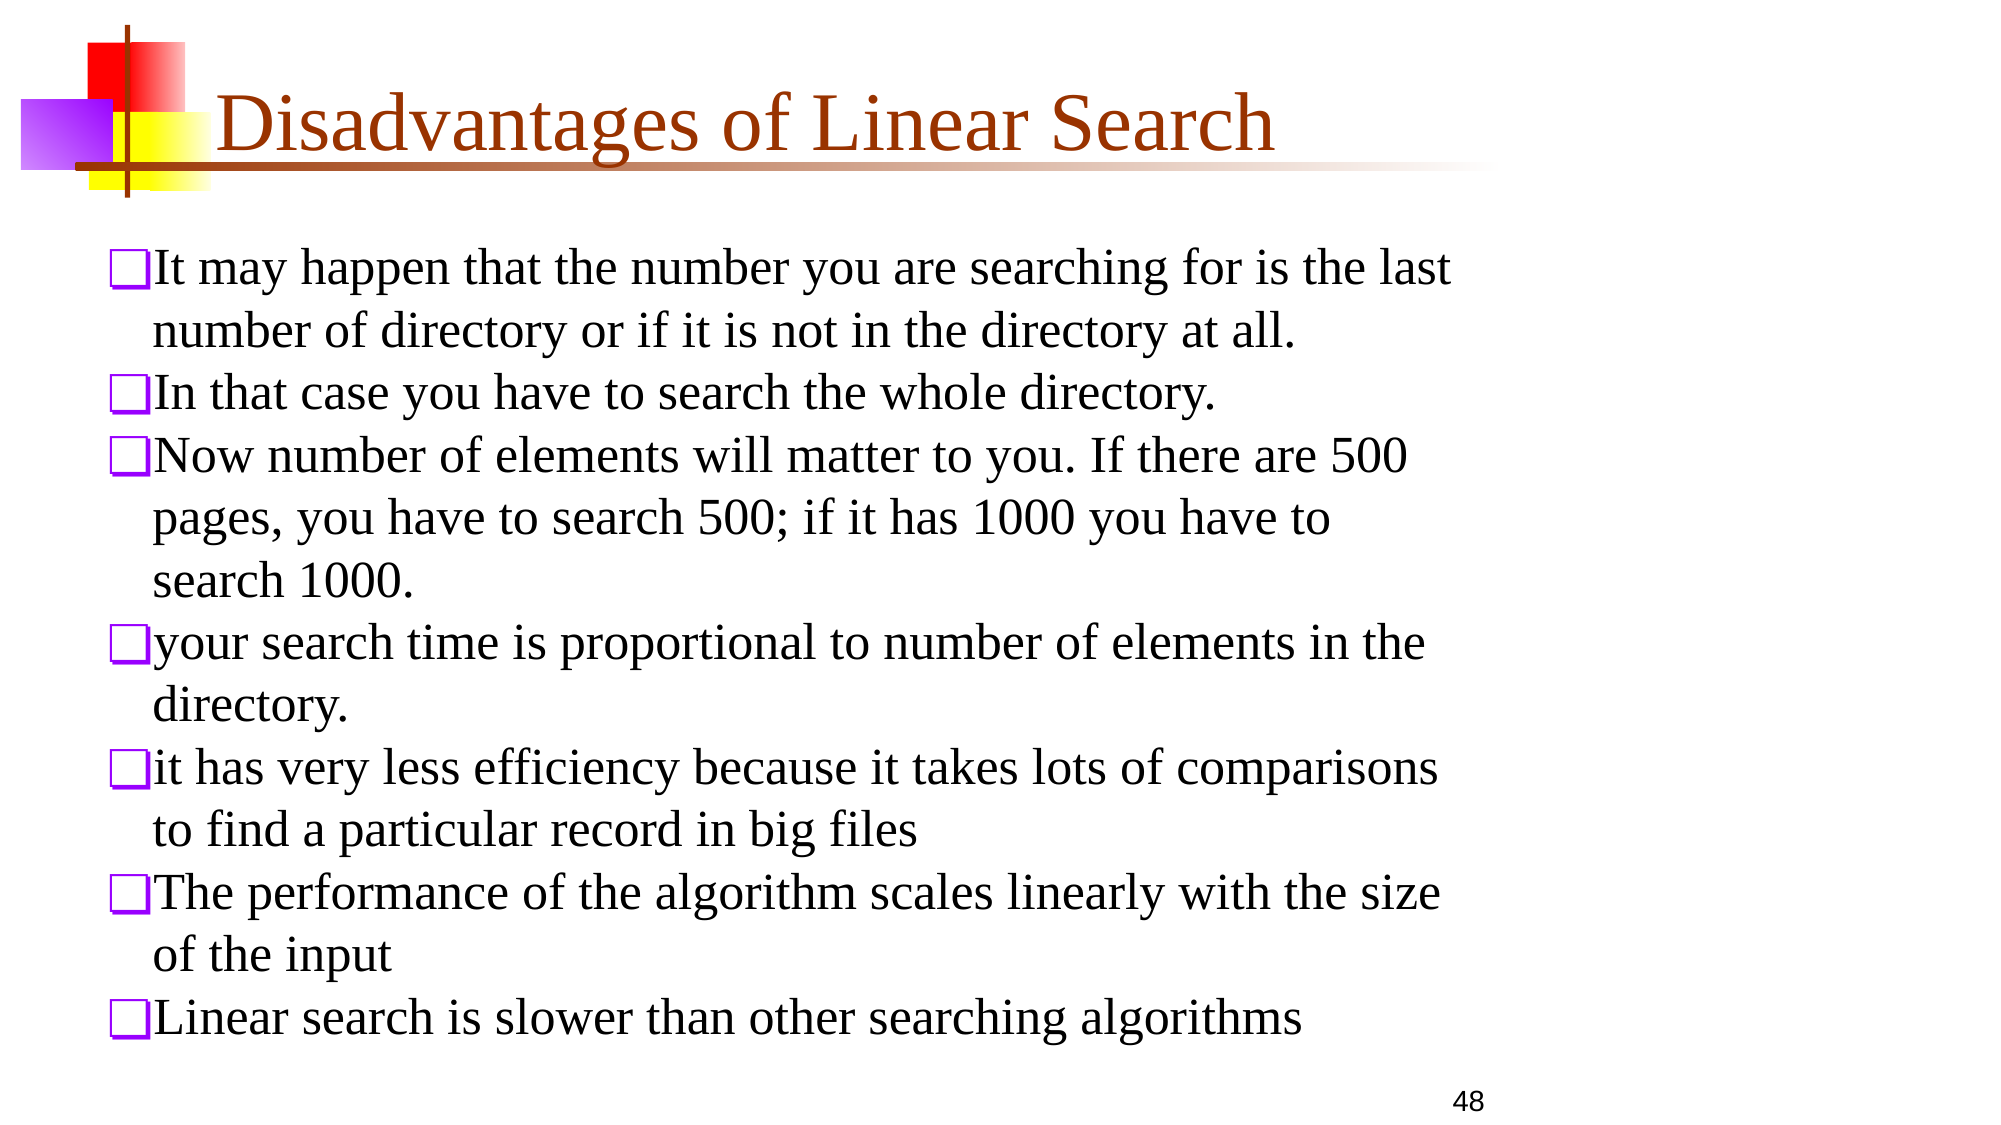

# Disadvantages of Linear Search
It may happen that the number you are searching for is the last number of directory or if it is not in the directory at all.
In that case you have to search the whole directory.
Now number of elements will matter to you. If there are 500 pages, you have to search 500; if it has 1000 you have to search 1000.
your search time is proportional to number of elements in the directory.
it has very less efficiency because it takes lots of comparisons to find a particular record in big files
The performance of the algorithm scales linearly with the size of the input
Linear search is slower than other searching algorithms
48